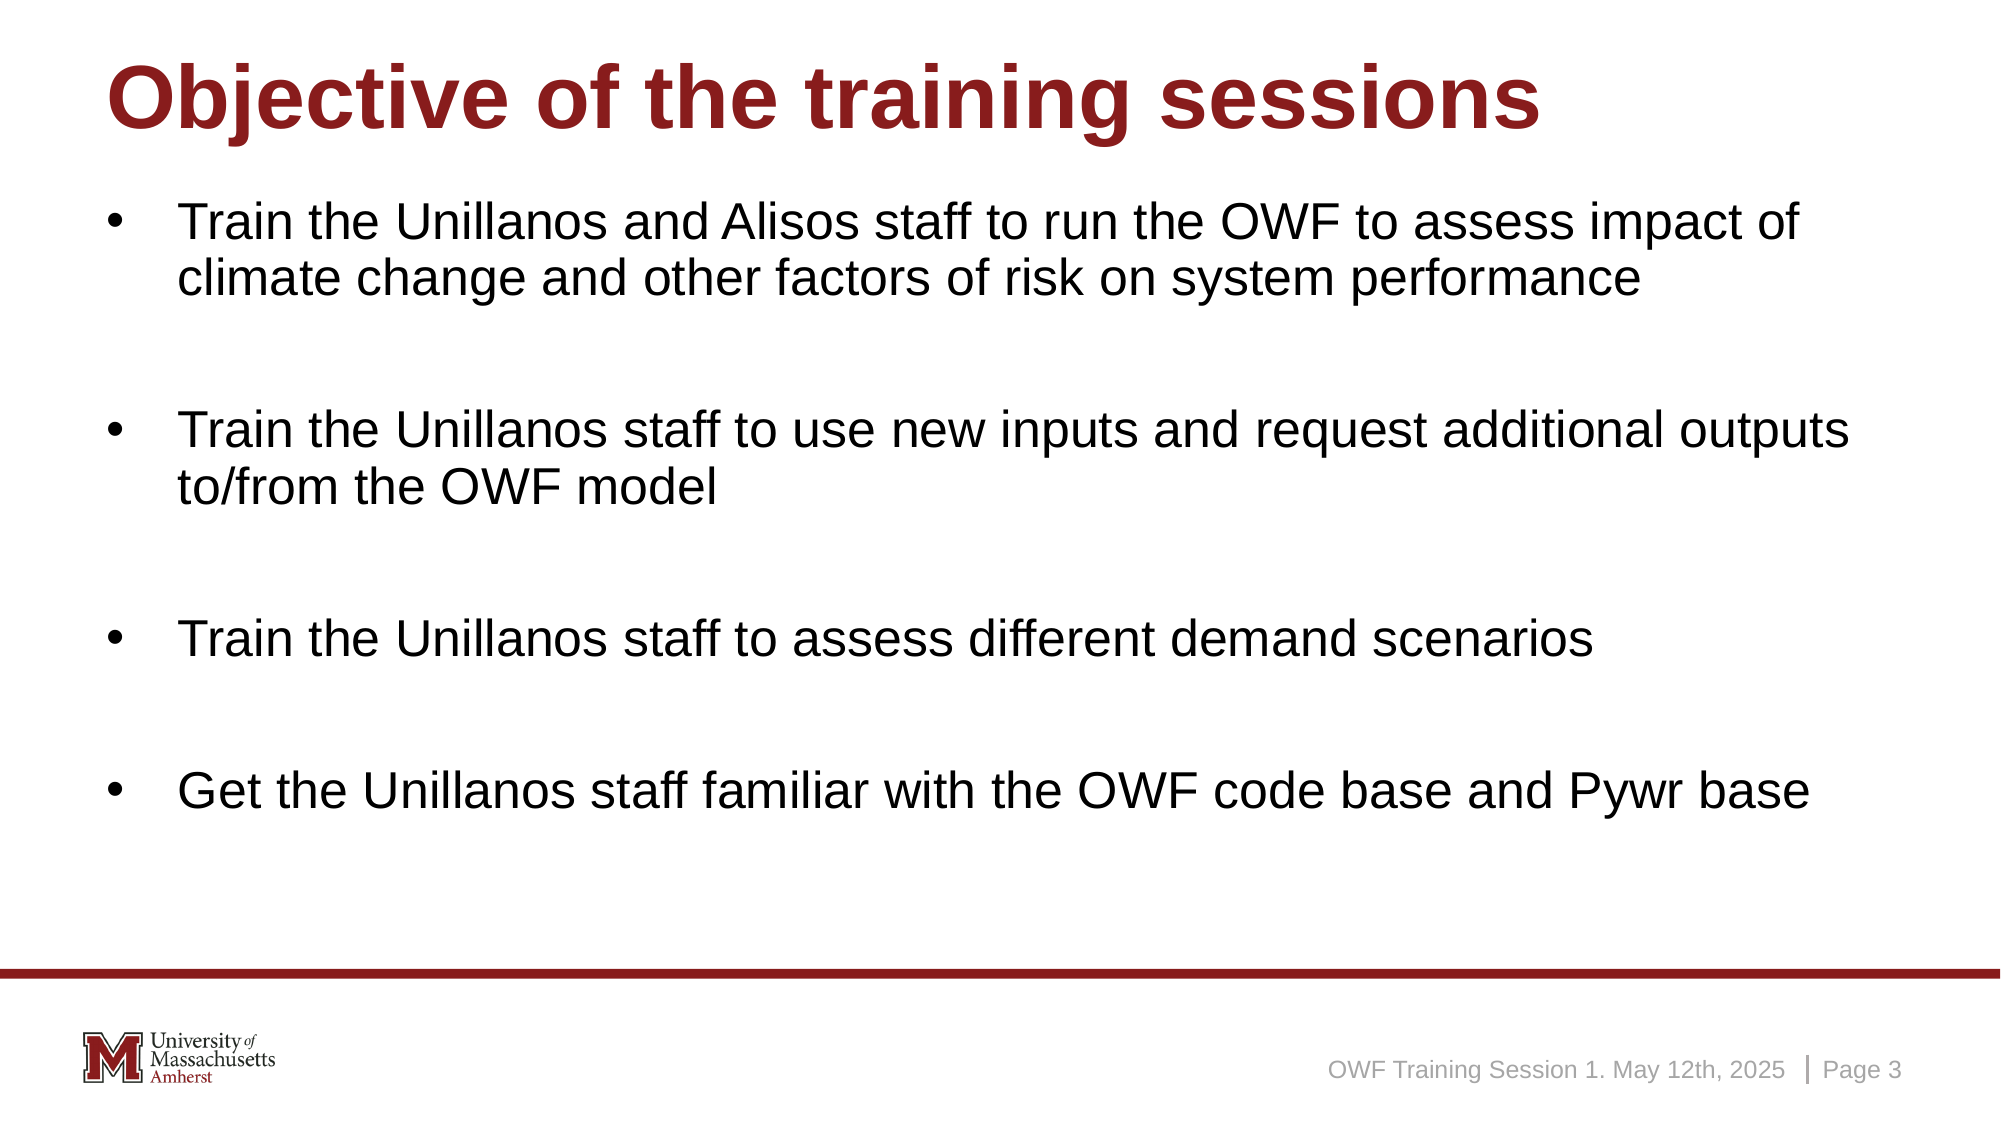

# Objective of the training sessions
Train the Unillanos and Alisos staff to run the OWF to assess impact of climate change and other factors of risk on system performance

Train the Unillanos staff to use new inputs and request additional outputs to/from the OWF model

Train the Unillanos staff to assess different demand scenarios

Get the Unillanos staff familiar with the OWF code base and Pywr base

OWF Training Session 1. May 12th, 2025
Page 3